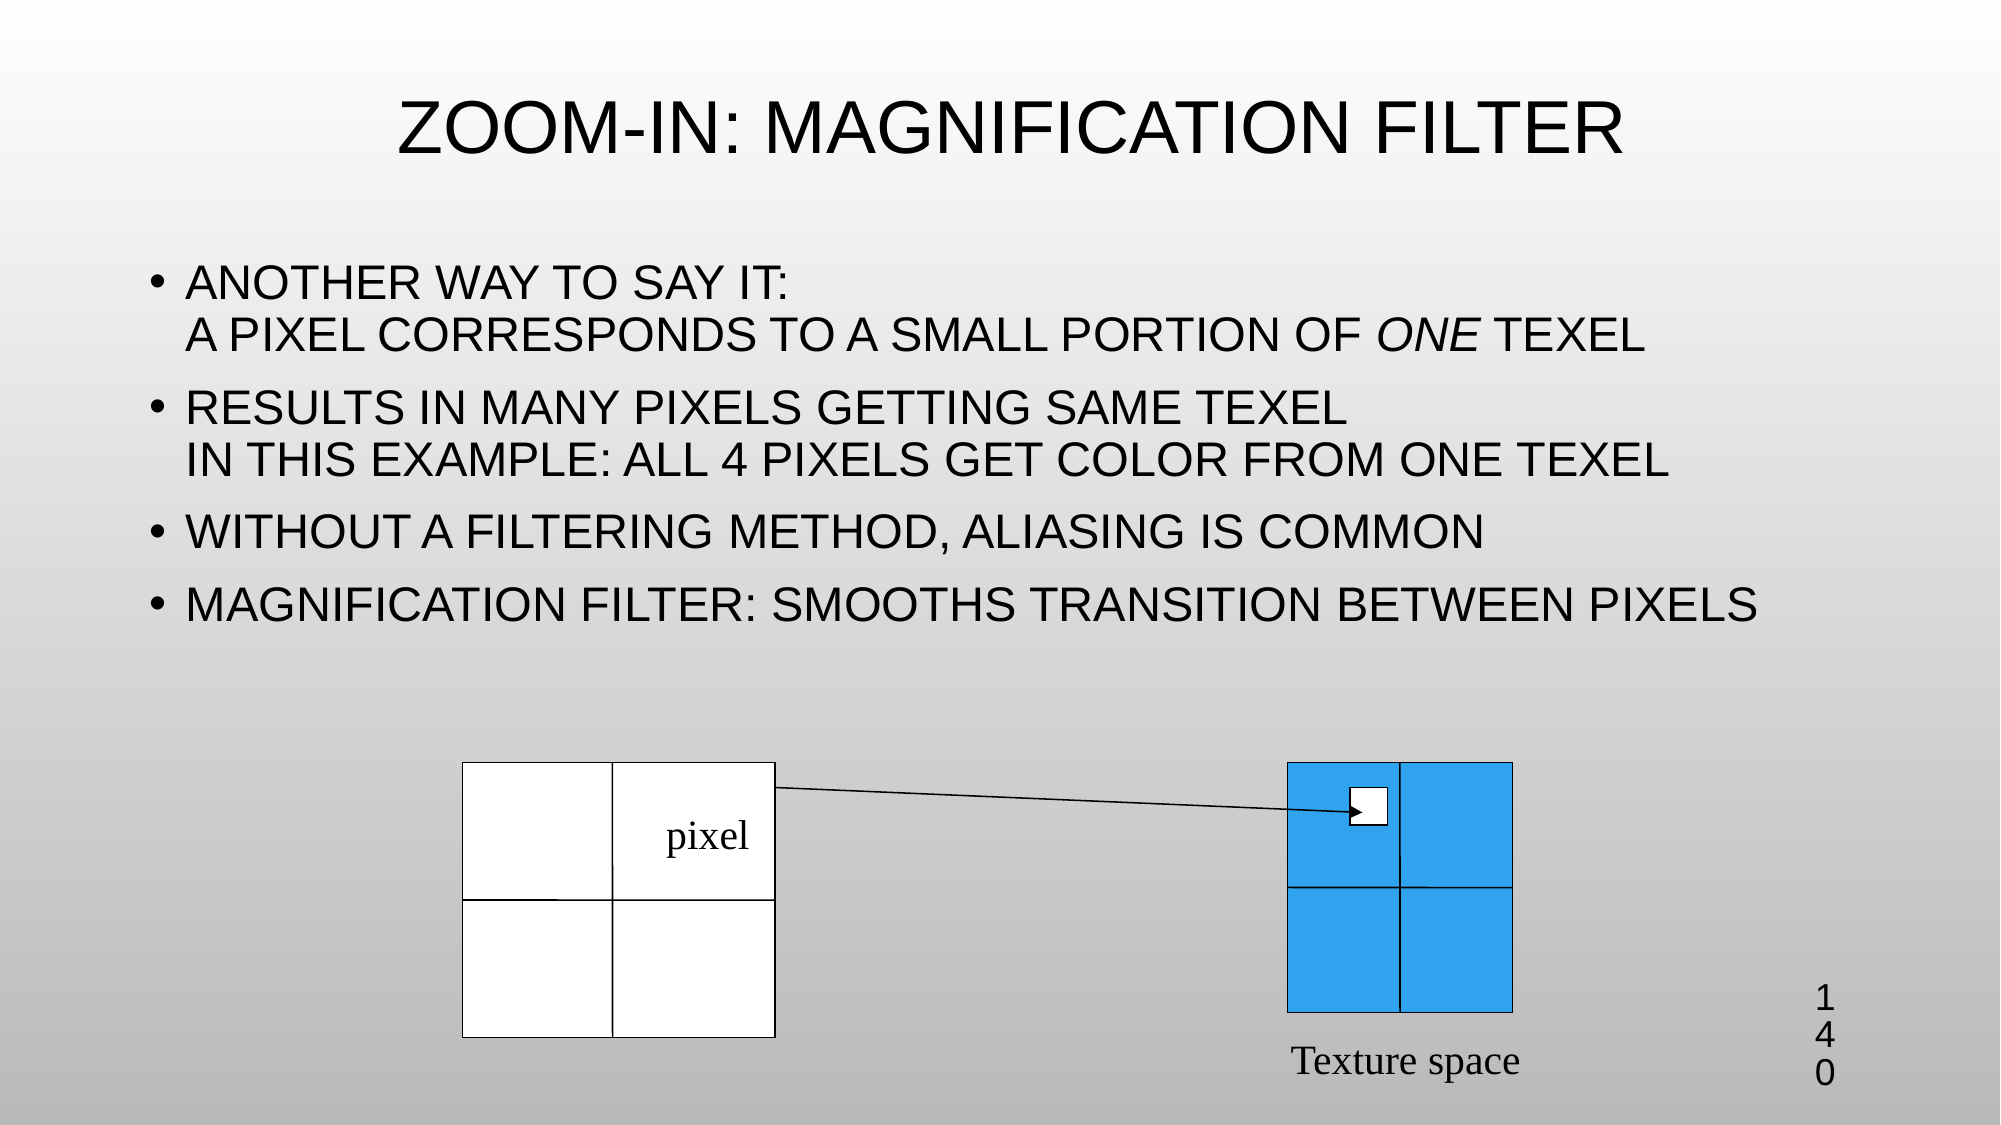

# Zoom-In: Magnification Filter
Another way to say it:
A pixel corresponds to a small portion of one texel
Results in many pixels getting same texel
In this example: all 4 pixels get color from one texel
Without a filtering method, aliasing is common
Magnification filter: smooths transition between pixels

pixel

140
Texture space